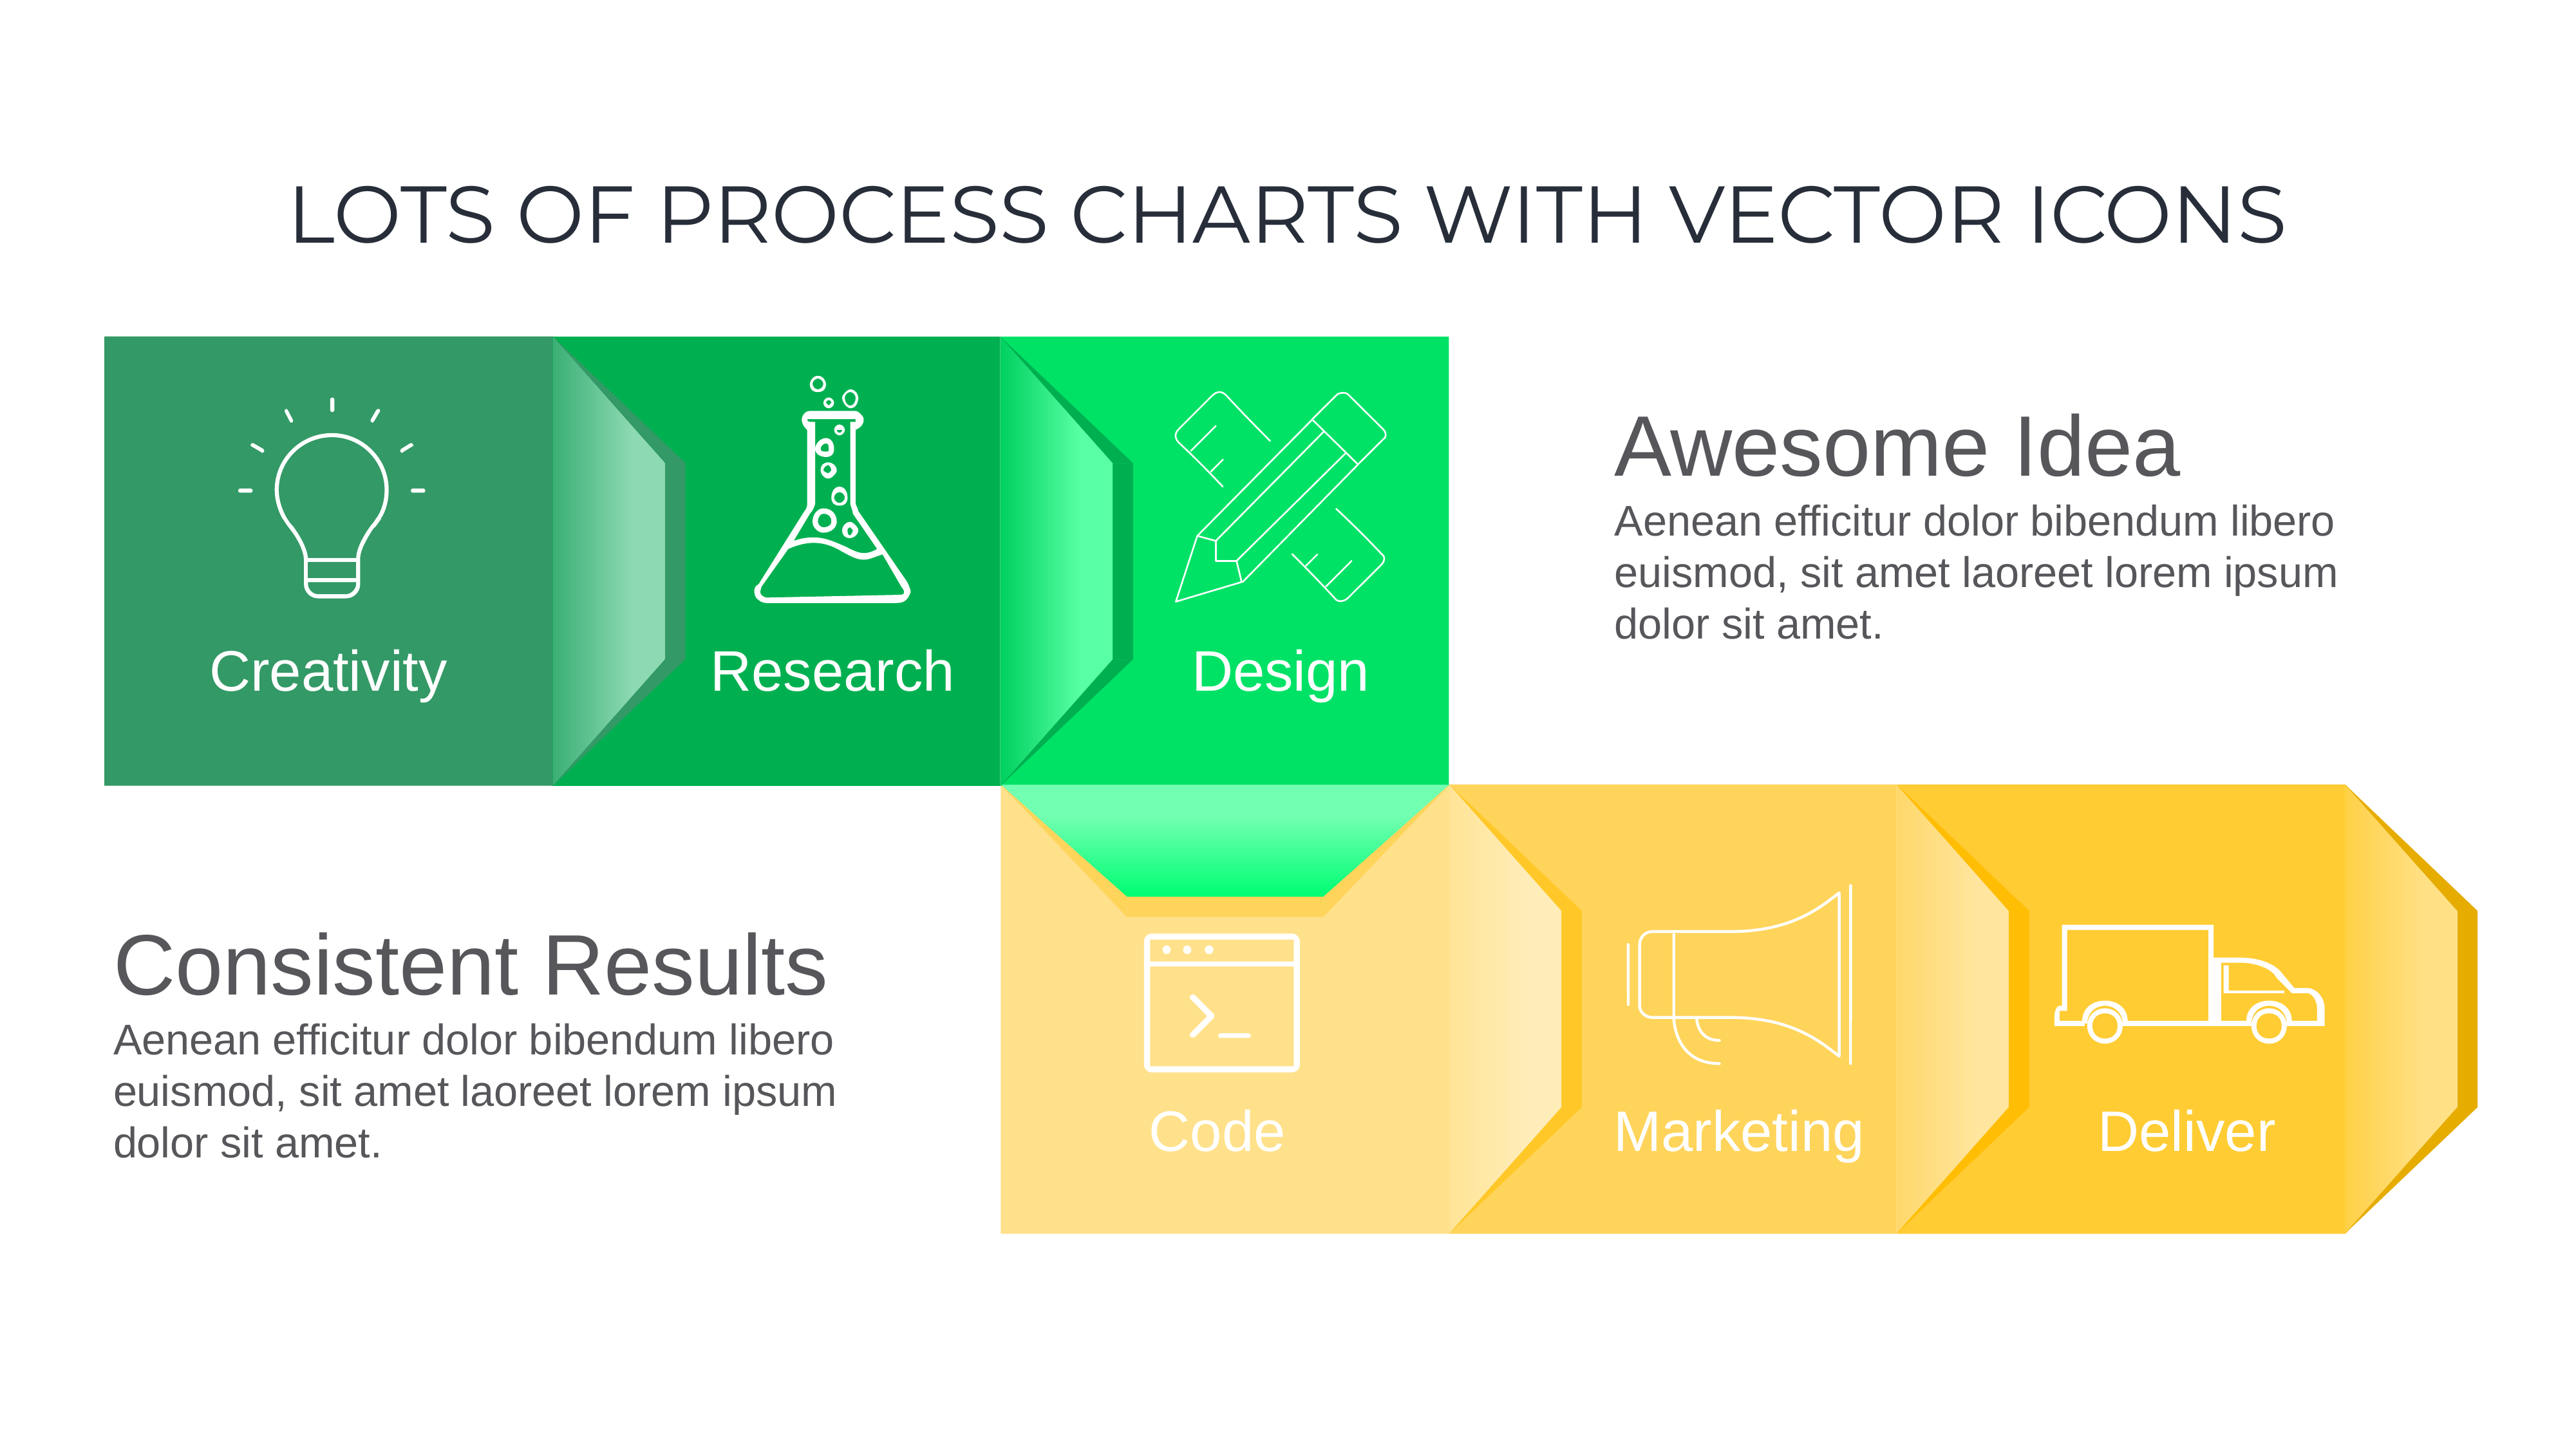

# LOTS OF PROCESS CHARTS WITH VECTOR ICONS

Awesome Idea
Aenean efficitur dolor bibendum libero euismod, sit amet laoreet lorem ipsum dolor sit amet.

Creativity
Research
Design

Consistent Results
Aenean efficitur dolor bibendum libero euismod, sit amet laoreet lorem ipsum dolor sit amet.

Code
Marketing
Deliver